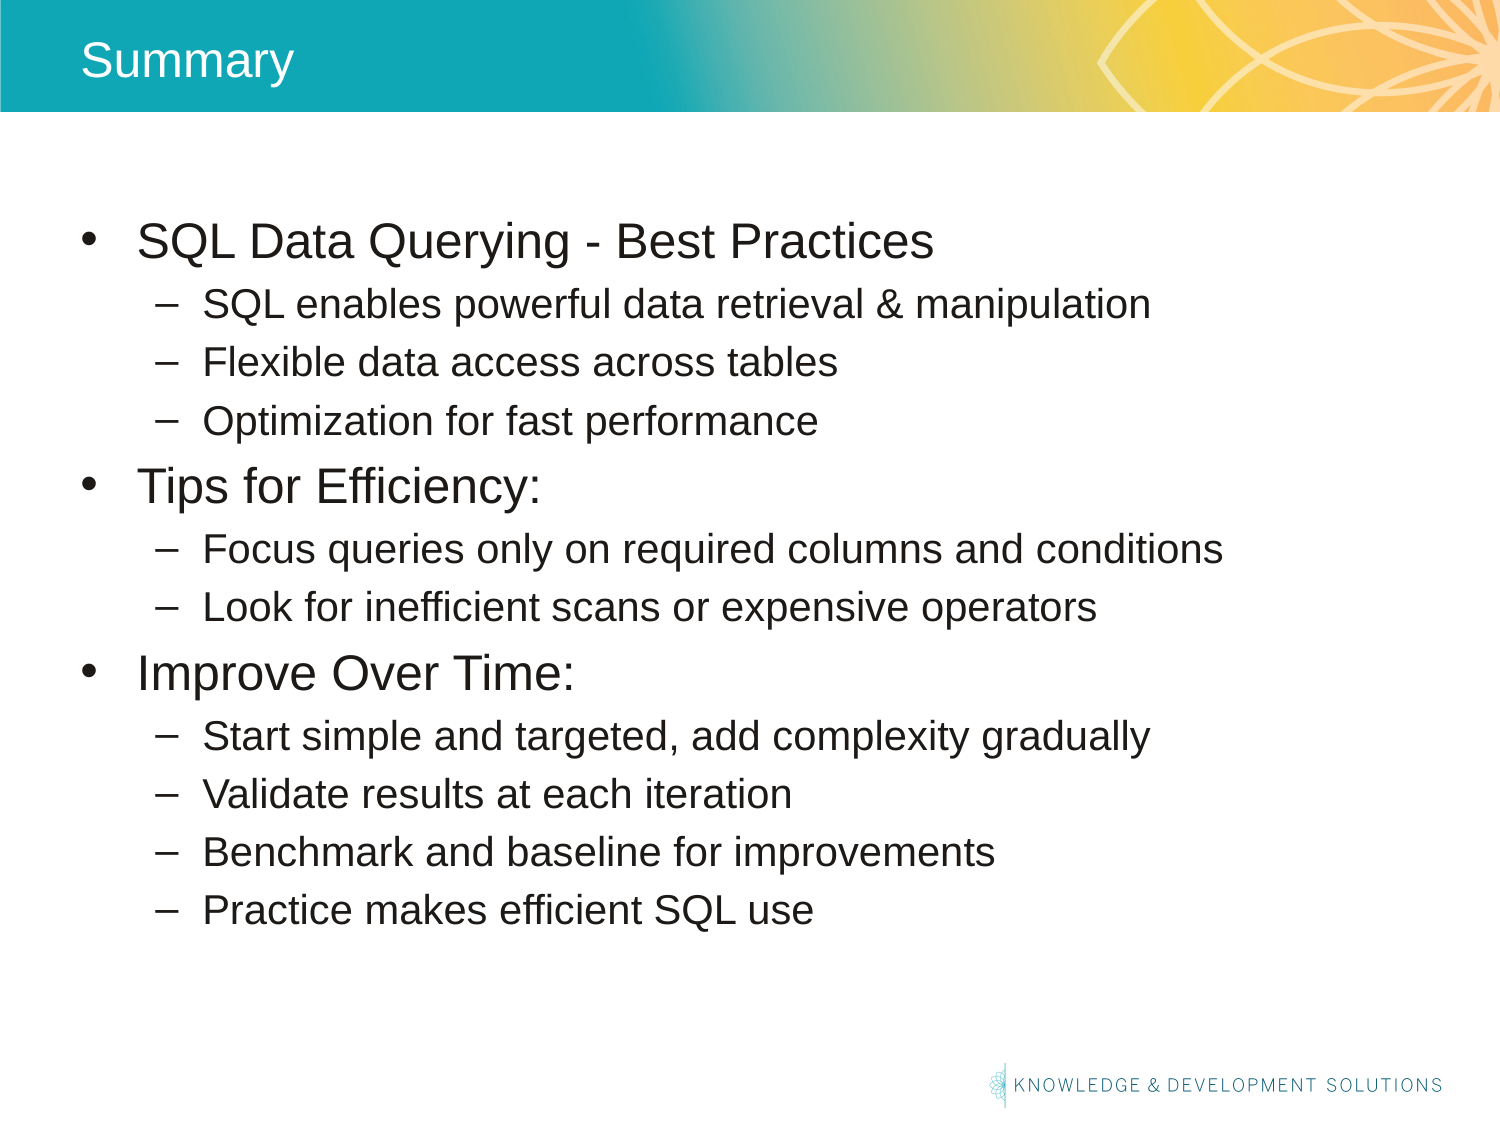

# Summary
SQL Data Querying - Best Practices
SQL enables powerful data retrieval & manipulation
Flexible data access across tables
Optimization for fast performance
Tips for Efficiency:
Focus queries only on required columns and conditions
Look for inefficient scans or expensive operators
Improve Over Time:
Start simple and targeted, add complexity gradually
Validate results at each iteration
Benchmark and baseline for improvements
Practice makes efficient SQL use